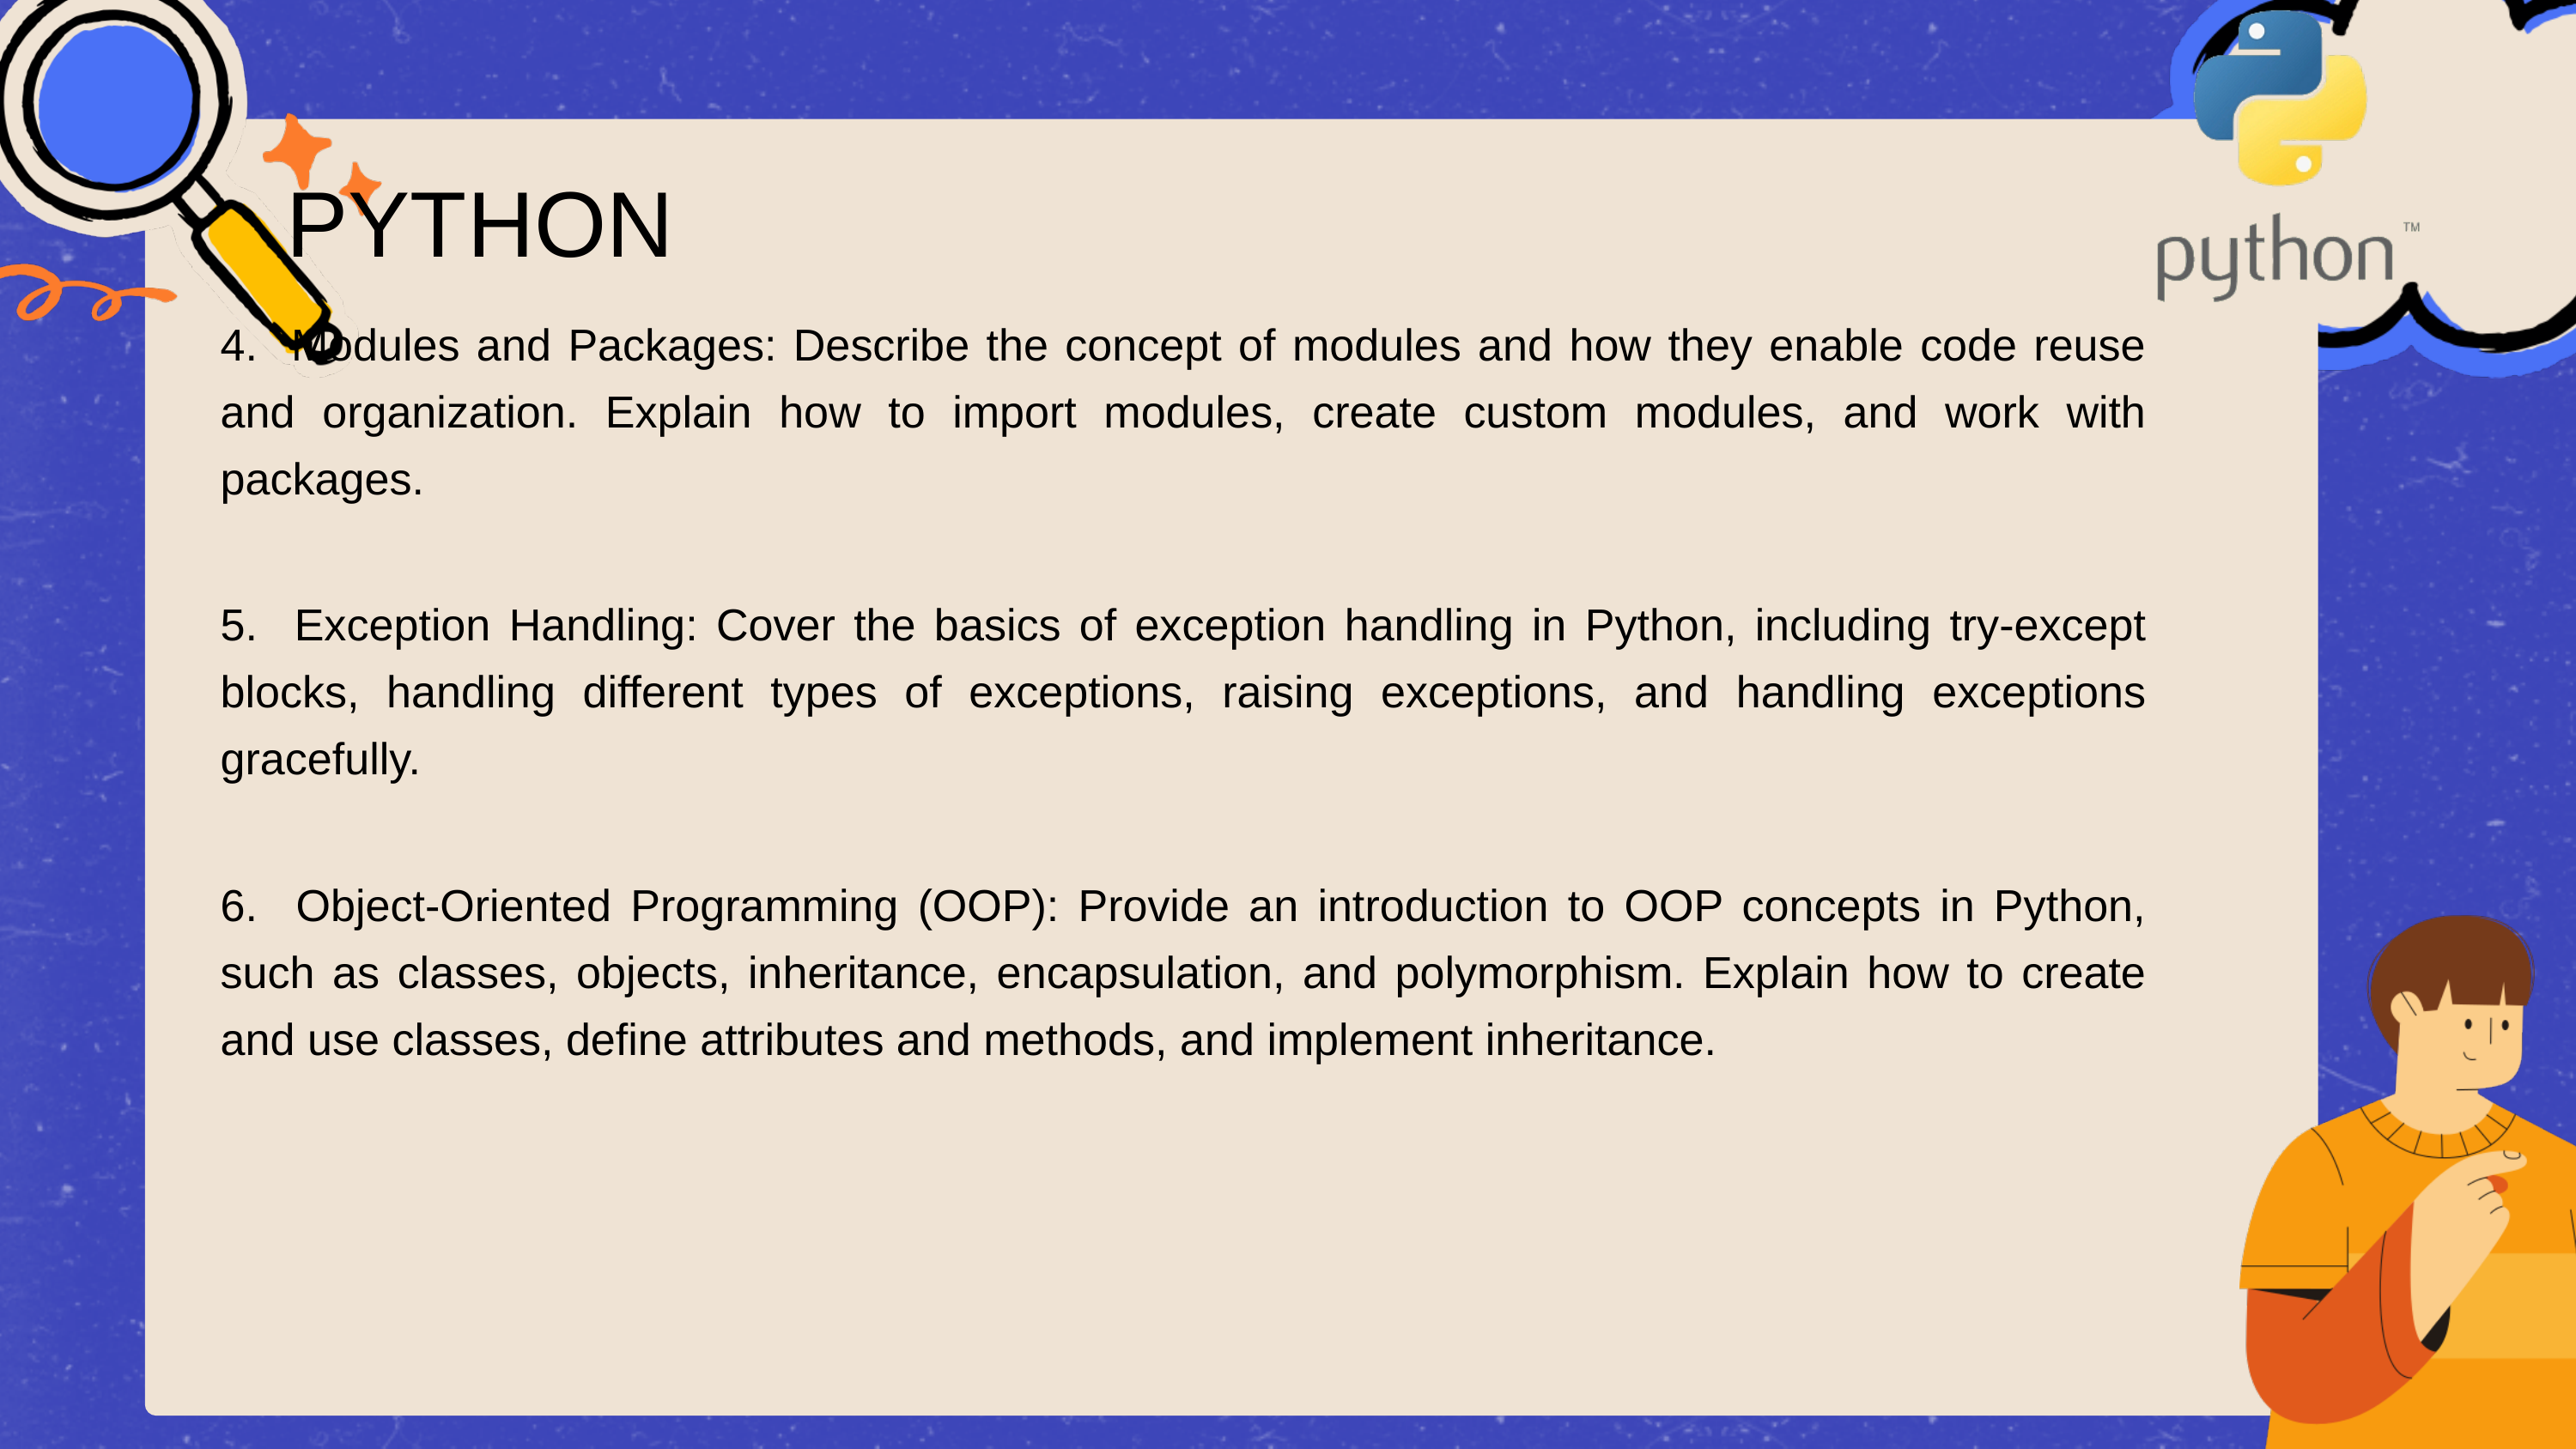

PYTHON
4.  Modules and Packages: Describe the concept of modules and how they enable code reuse and organization. Explain how to import modules, create custom modules, and work with packages.

5.  Exception Handling: Cover the basics of exception handling in Python, including try-except blocks, handling different types of exceptions, raising exceptions, and handling exceptions gracefully.

6.  Object-Oriented Programming (OOP): Provide an introduction to OOP concepts in Python, such as classes, objects, inheritance, encapsulation, and polymorphism. Explain how to create and use classes, define attributes and methods, and implement inheritance.